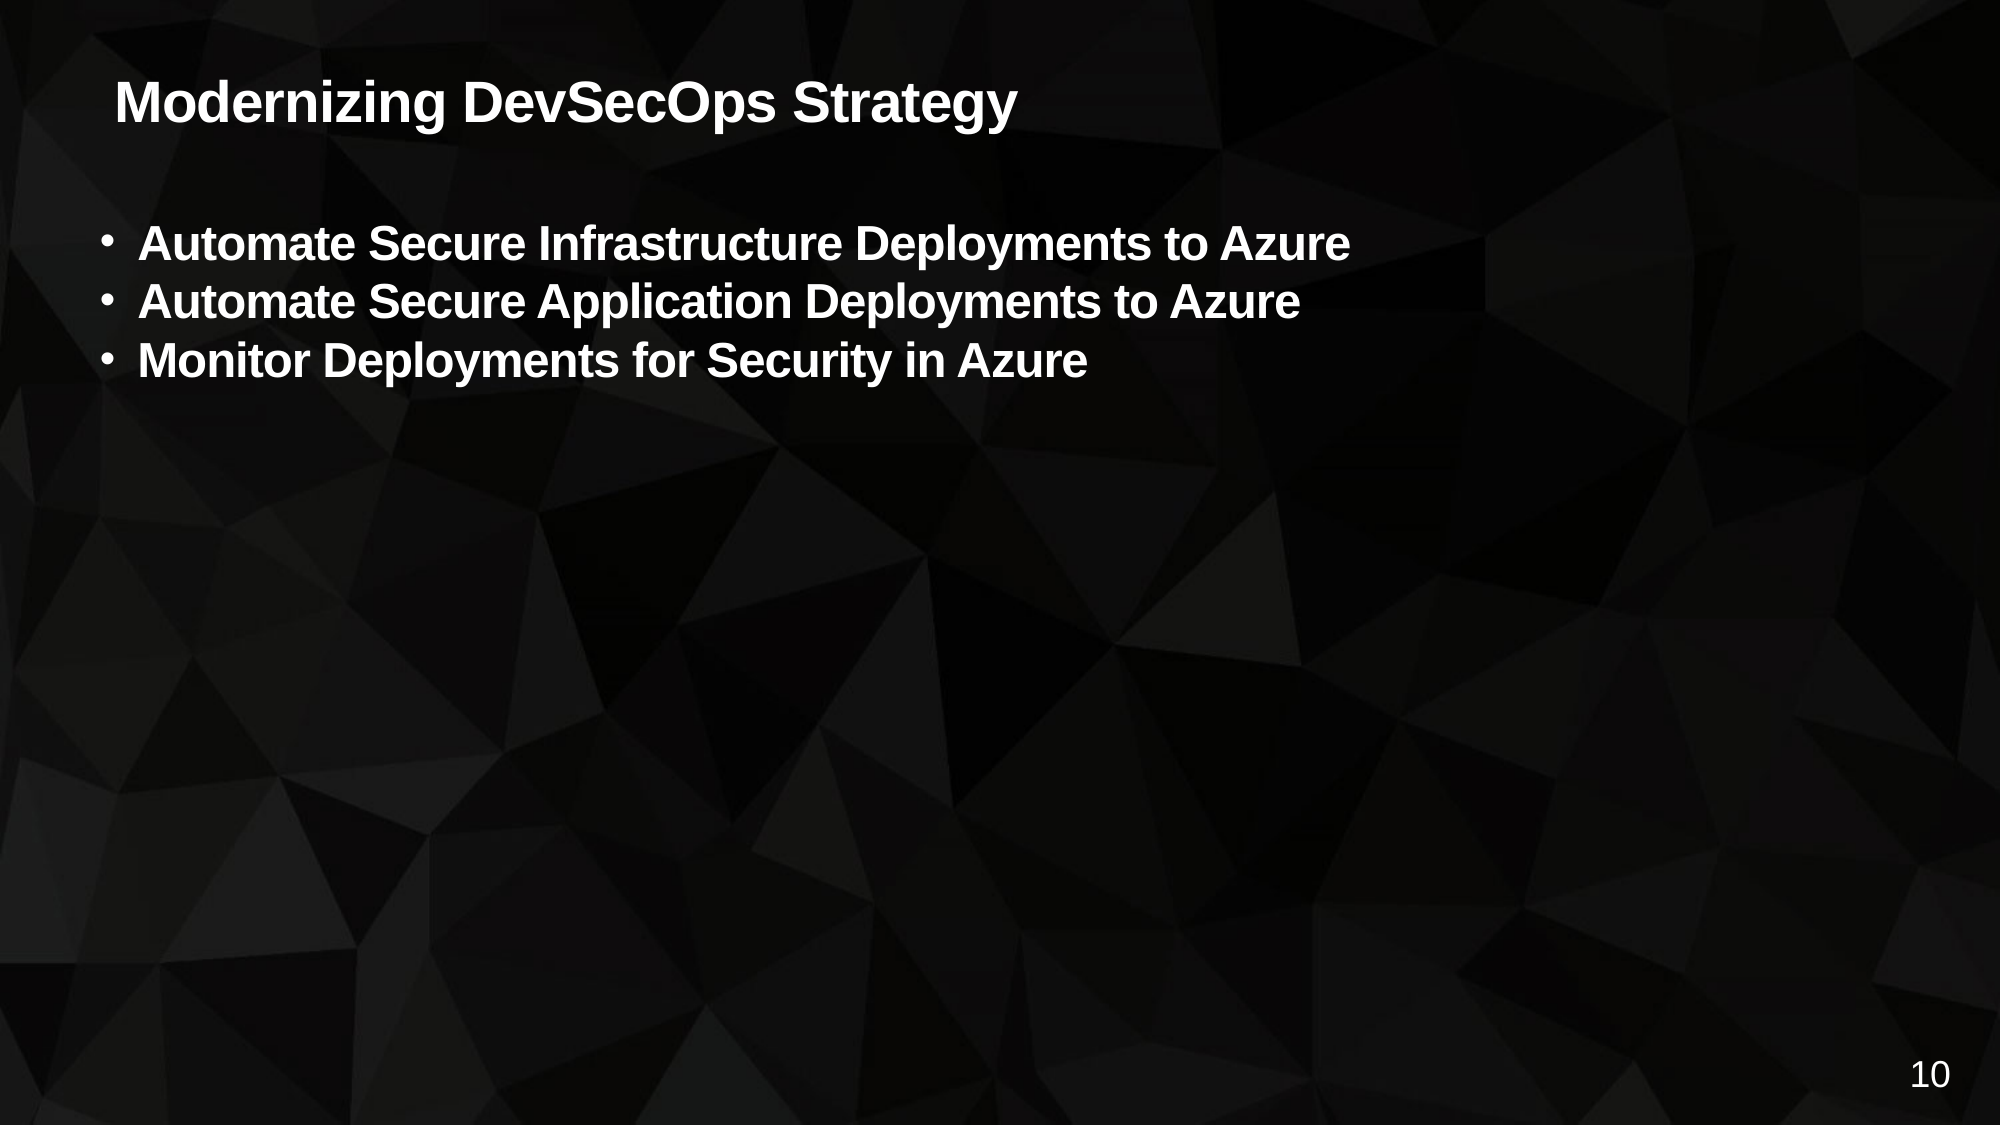

# Modernizing DevSecOps Strategy
Automate Secure Infrastructure Deployments to Azure
Automate Secure Application Deployments to Azure
Monitor Deployments for Security in Azure
10